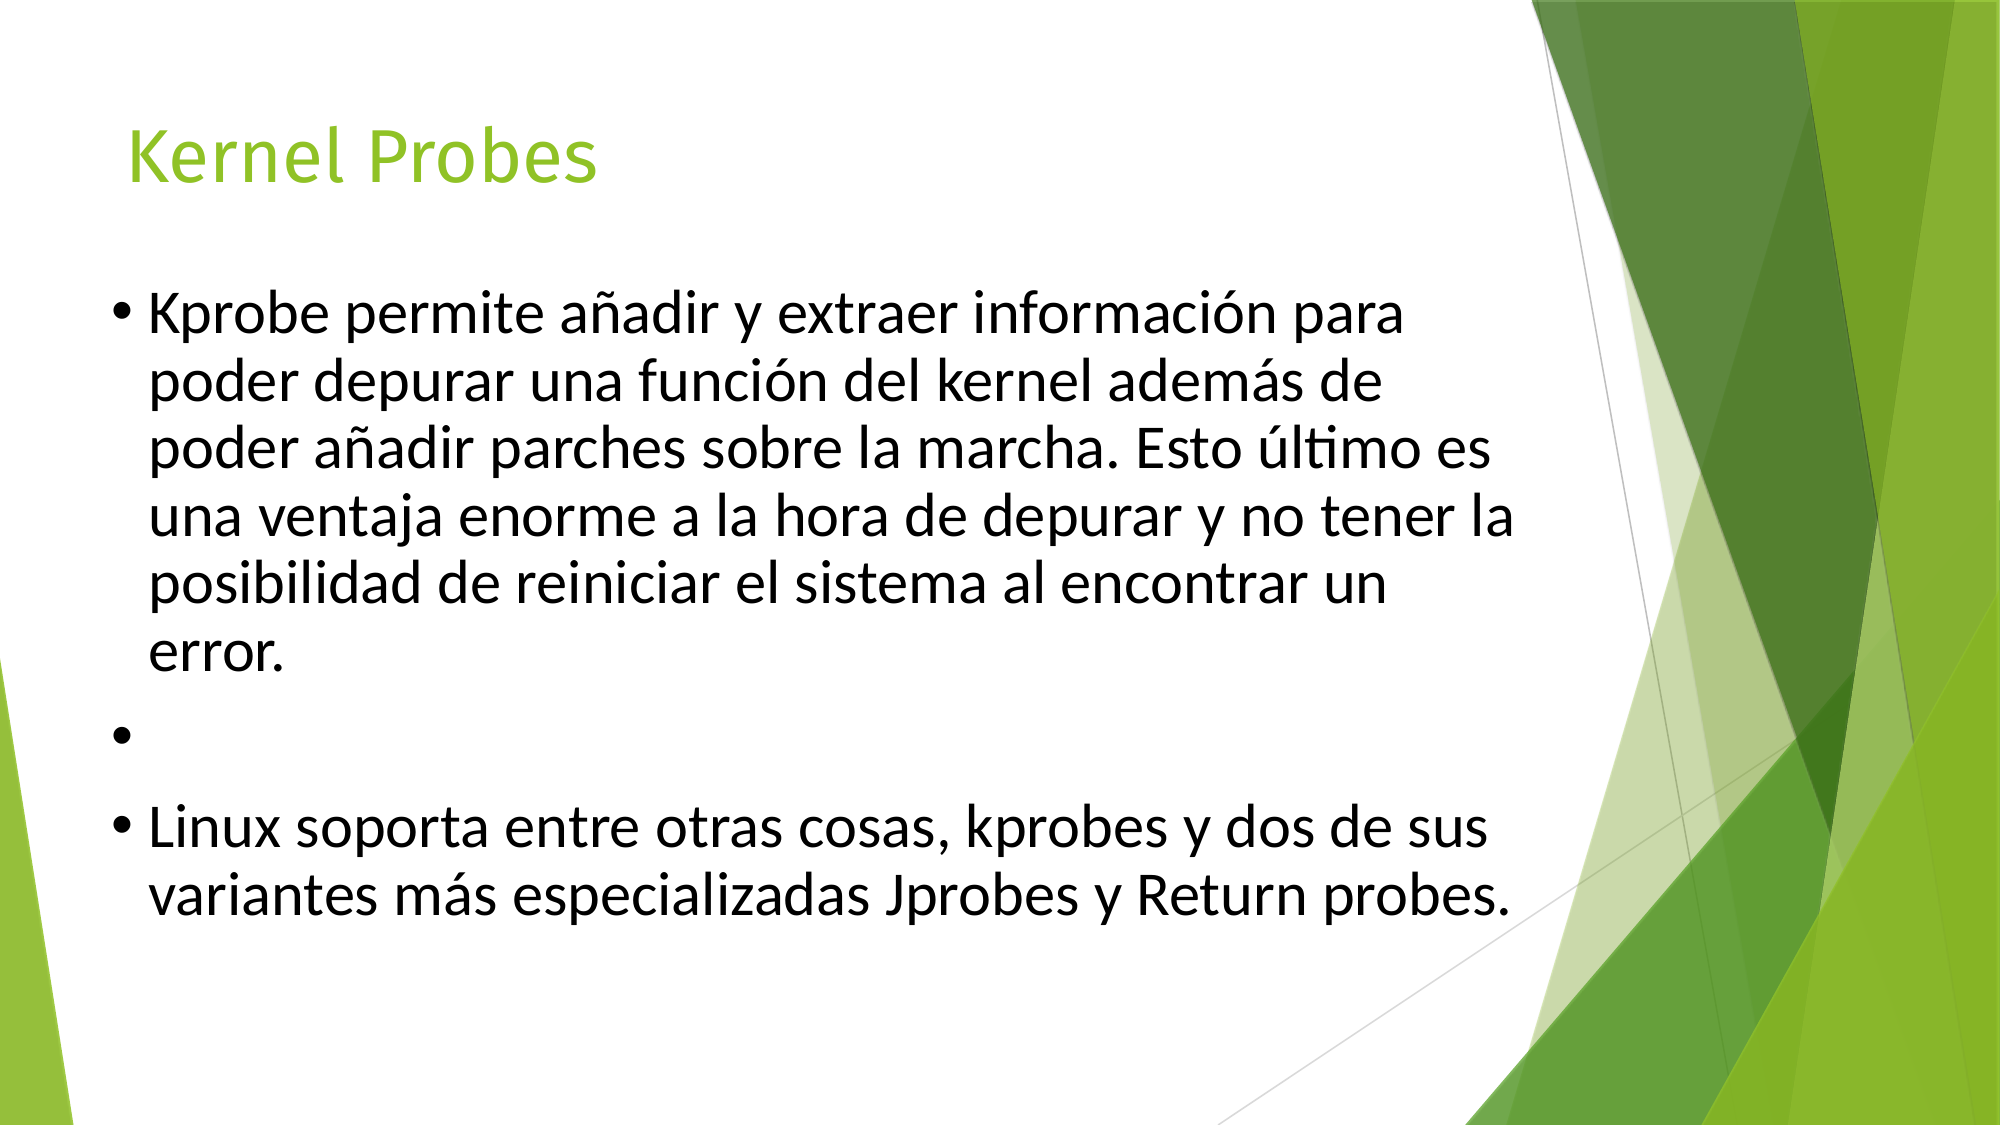

Kernel Probes
# Kprobe permite añadir y extraer información para poder depurar una función del kernel además de poder añadir parches sobre la marcha. Esto último es una ventaja enorme a la hora de depurar y no tener la posibilidad de reiniciar el sistema al encontrar un error.

Linux soporta entre otras cosas, kprobes y dos de sus variantes más especializadas Jprobes y Return probes.